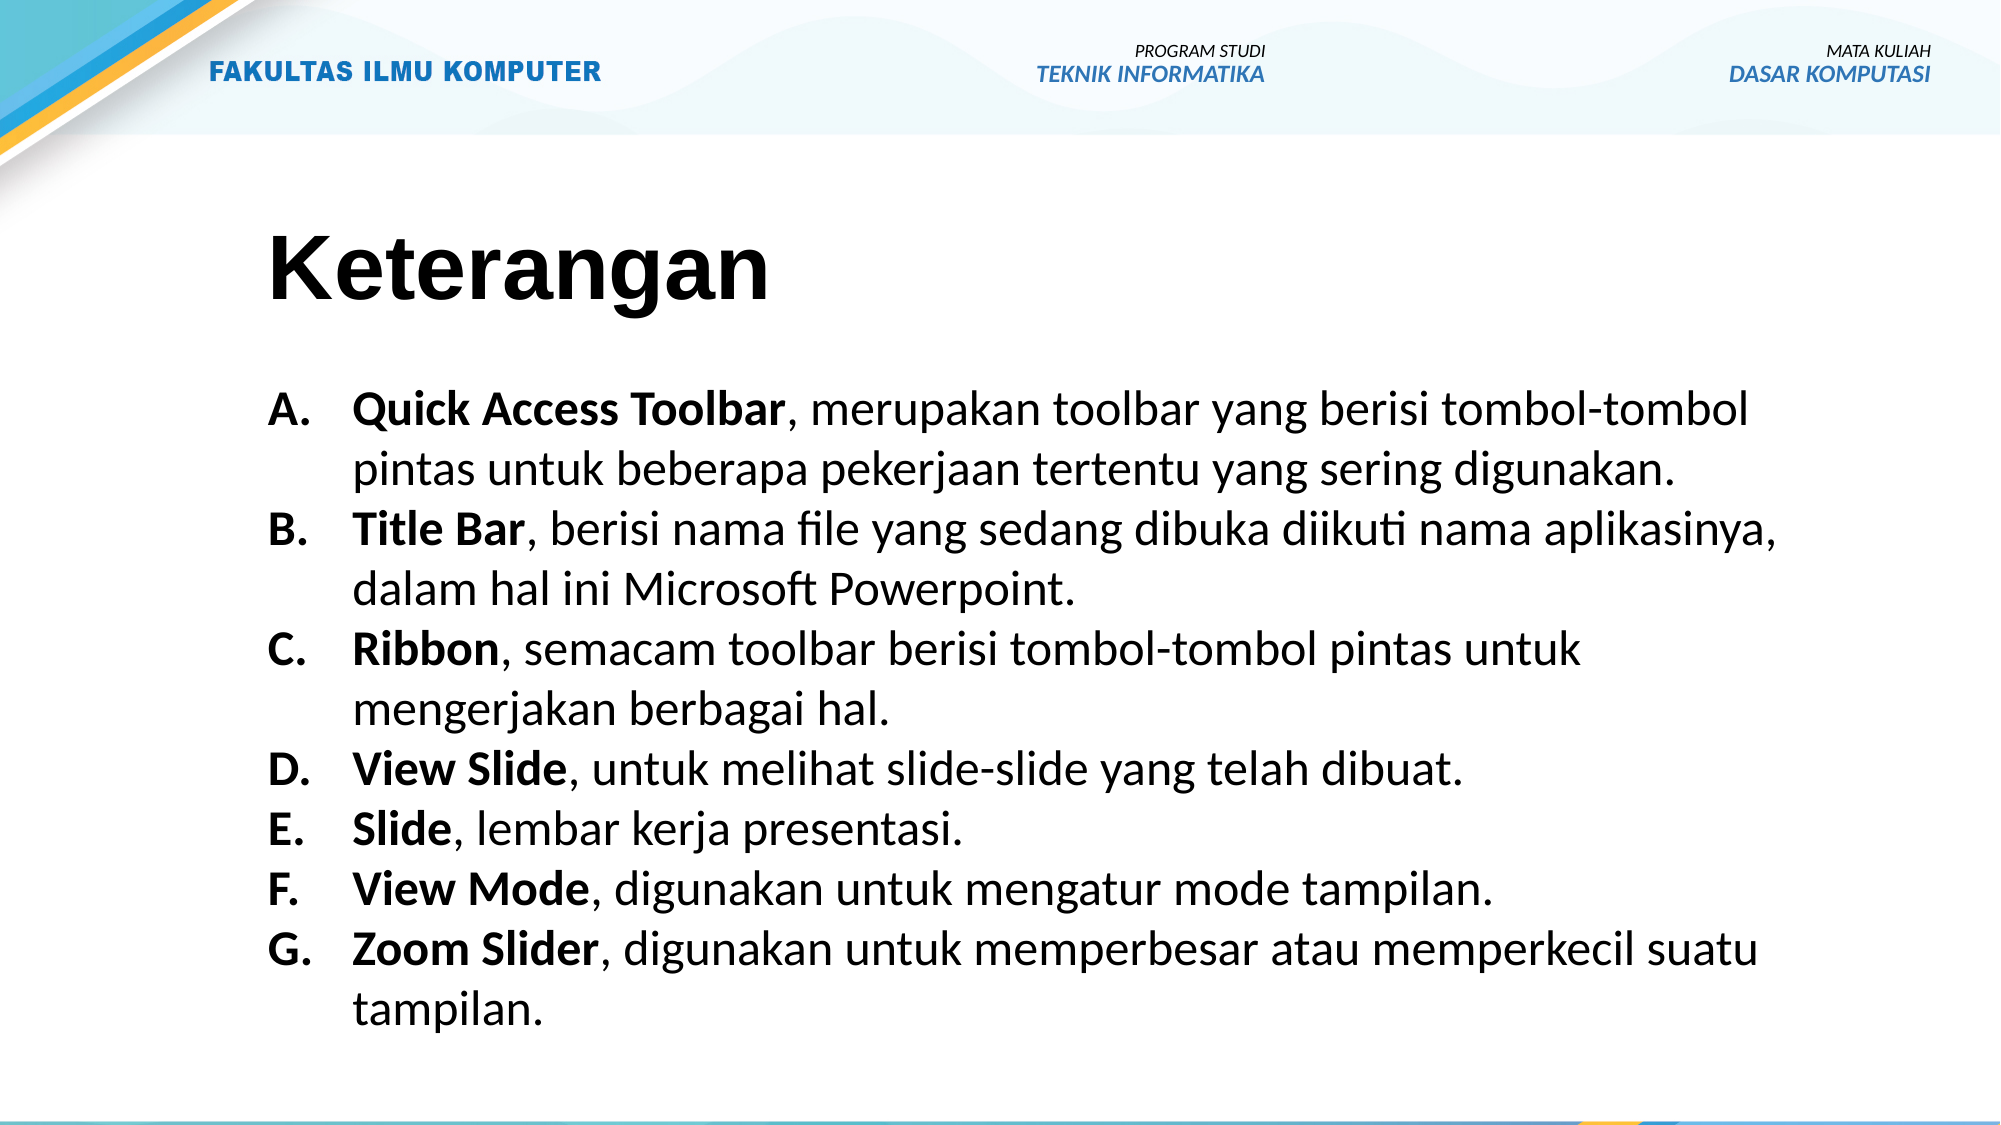

PROGRAM STUDI
TEKNIK INFORMATIKA
MATA KULIAH
DASAR KOMPUTASI

# Keterangan
Quick Access Toolbar, merupakan toolbar yang berisi tombol-tombol pintas untuk beberapa pekerjaan tertentu yang sering digunakan.
Title Bar, berisi nama file yang sedang dibuka diikuti nama aplikasinya, dalam hal ini Microsoft Powerpoint.
Ribbon, semacam toolbar berisi tombol-tombol pintas untuk mengerjakan berbagai hal.
View Slide, untuk melihat slide-slide yang telah dibuat.
Slide, lembar kerja presentasi.
View Mode, digunakan untuk mengatur mode tampilan.
Zoom Slider, digunakan untuk memperbesar atau memperkecil suatu tampilan.